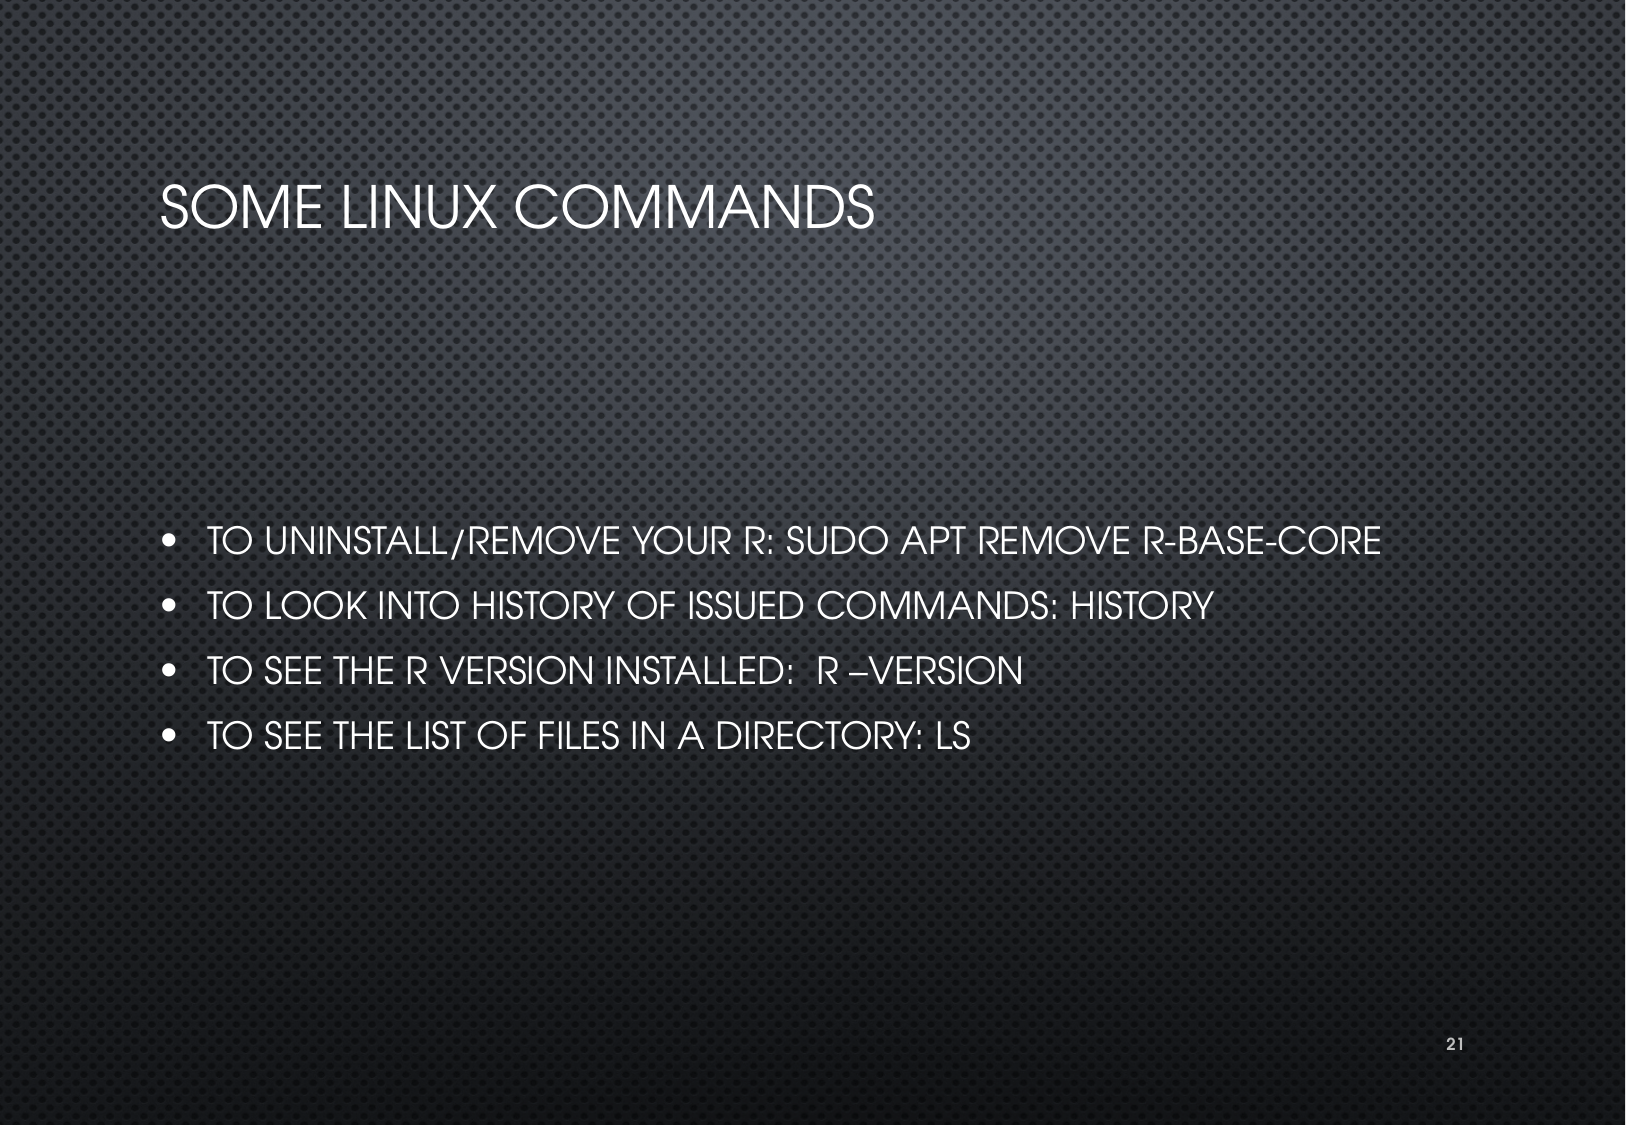

# Some linux commands
To uninstall/remove your R: sudo apt remove r-base-core
To look into history of issued commands: history
To see the r version installed:  R –version
To see the list of files in a directory: ls

21